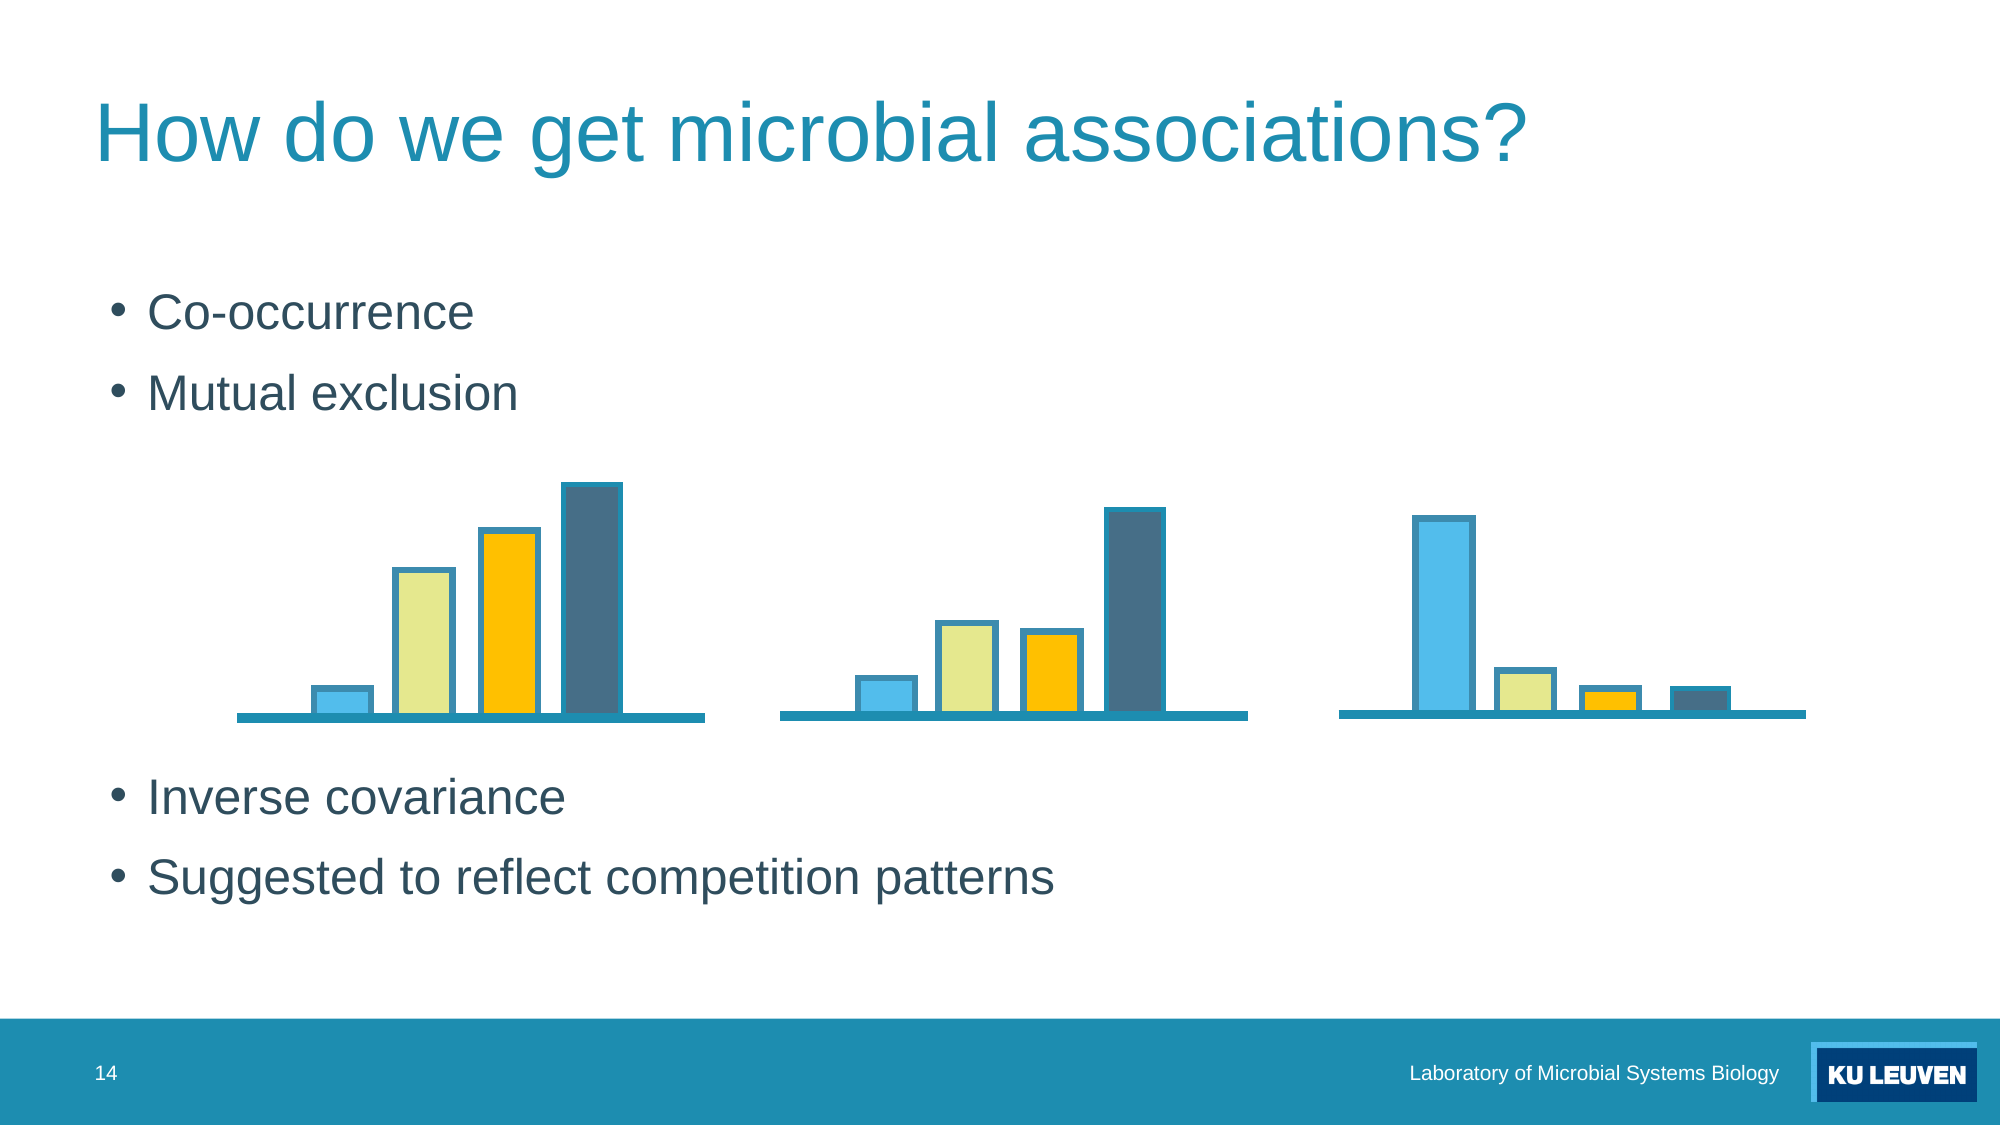

# How do we get microbial associations?
Co-occurrence
Mutual exclusion

Inverse covariance
Suggested to reflect competition patterns

14
Laboratory of Microbial Systems Biology